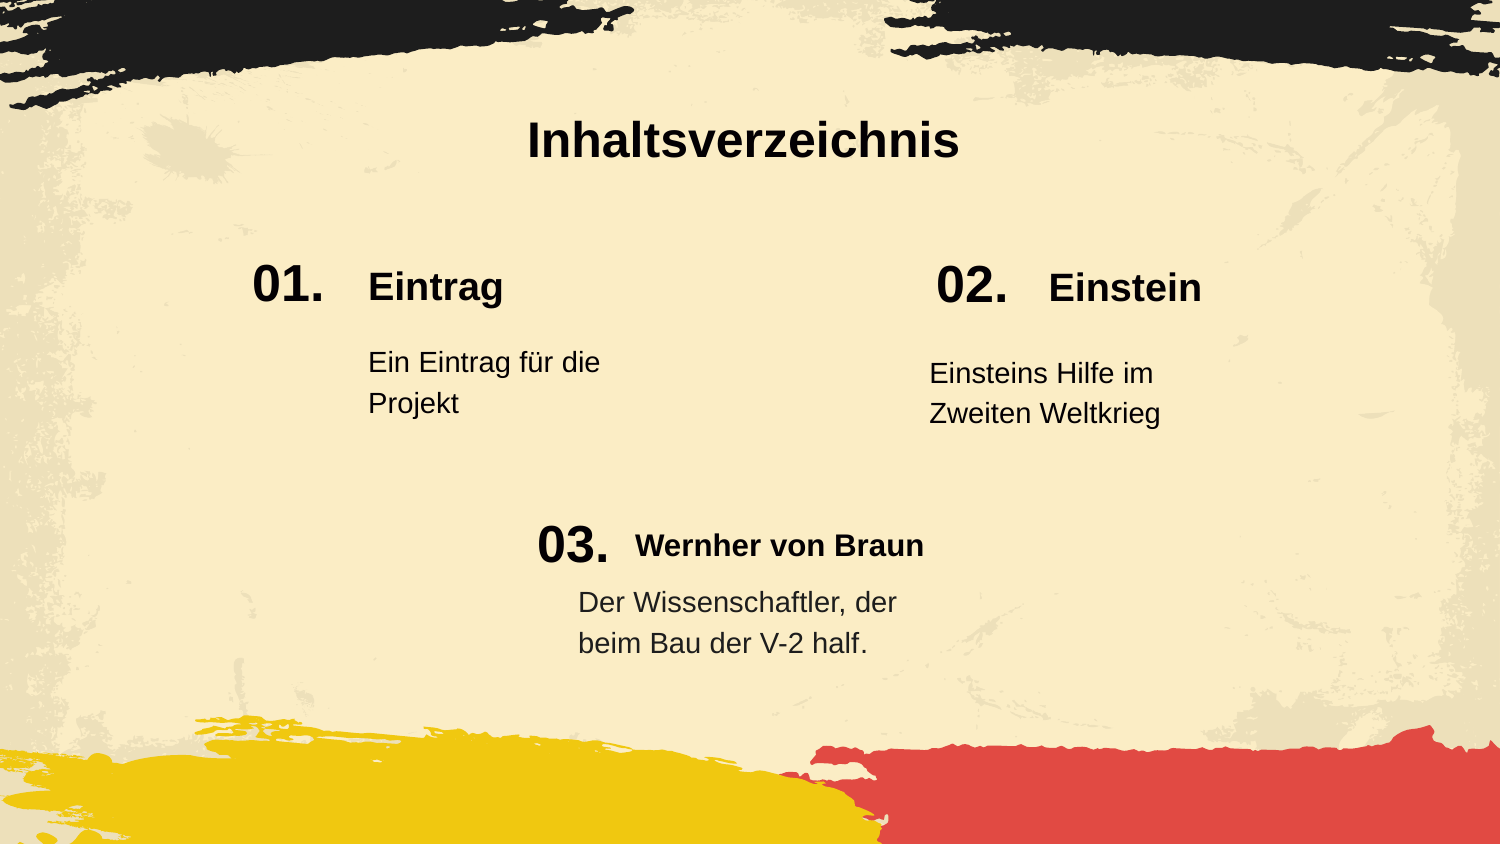

Inhaltsverzeichnis
# 01.

Eintrag
02.
Einstein
Ein Eintrag für die Projekt
Einsteins Hilfe im Zweiten Weltkrieg
03.
Wernher von Braun
Der Wissenschaftler, der beim Bau der V-2 half.